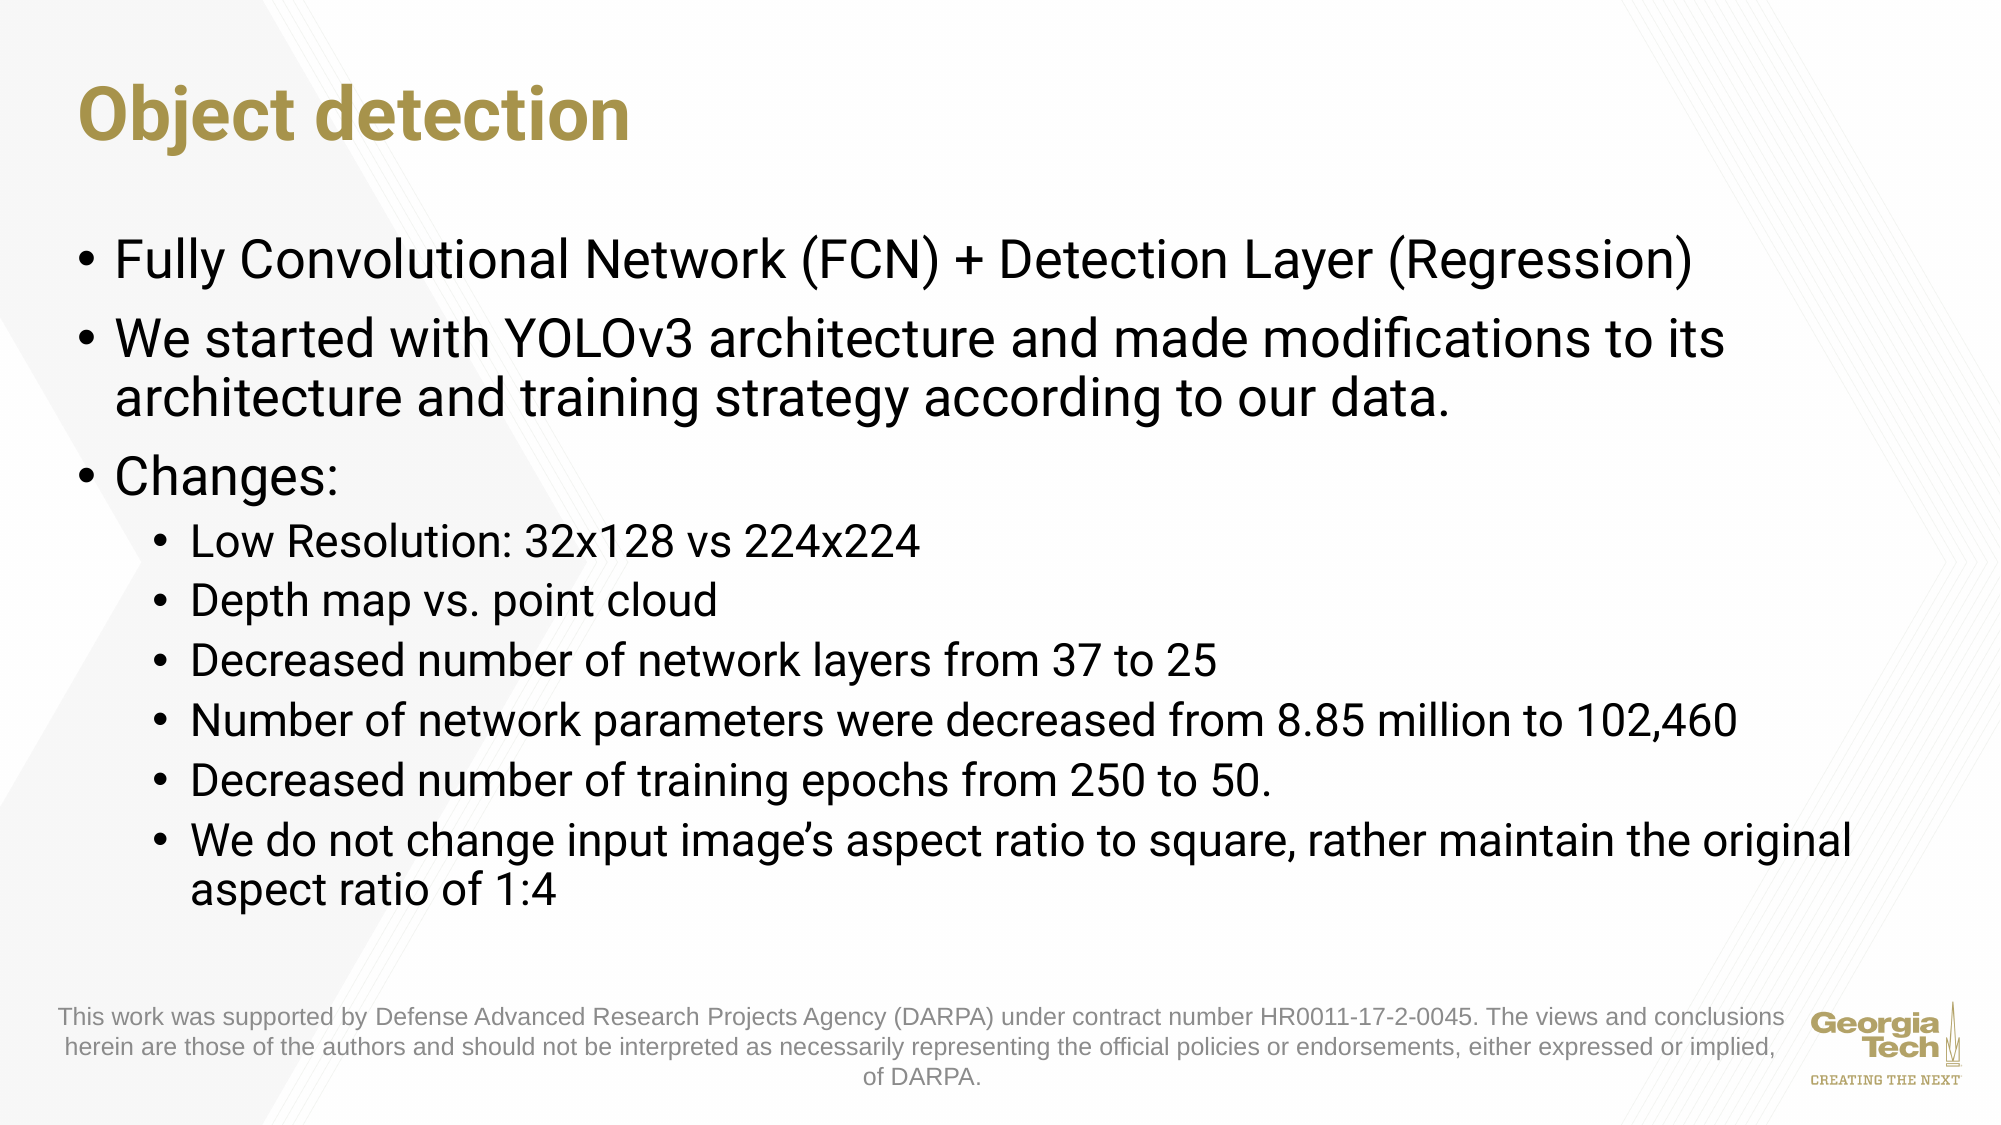

# Object detection
Fully Convolutional Network (FCN) + Detection Layer (Regression)
We started with YOLOv3 architecture and made modifications to its architecture and training strategy according to our data.
Changes:
Low Resolution: 32x128 vs 224x224
Depth map vs. point cloud
Decreased number of network layers from 37 to 25
Number of network parameters were decreased from 8.85 million to 102,460
Decreased number of training epochs from 250 to 50.
We do not change input image’s aspect ratio to square, rather maintain the original aspect ratio of 1:4

This work was supported by Defense Advanced Research Projects Agency (DARPA) under contract number HR0011-17-2-0045. The views and conclusions herein are those of the authors and should not be interpreted as necessarily representing the official policies or endorsements, either expressed or implied, of DARPA.